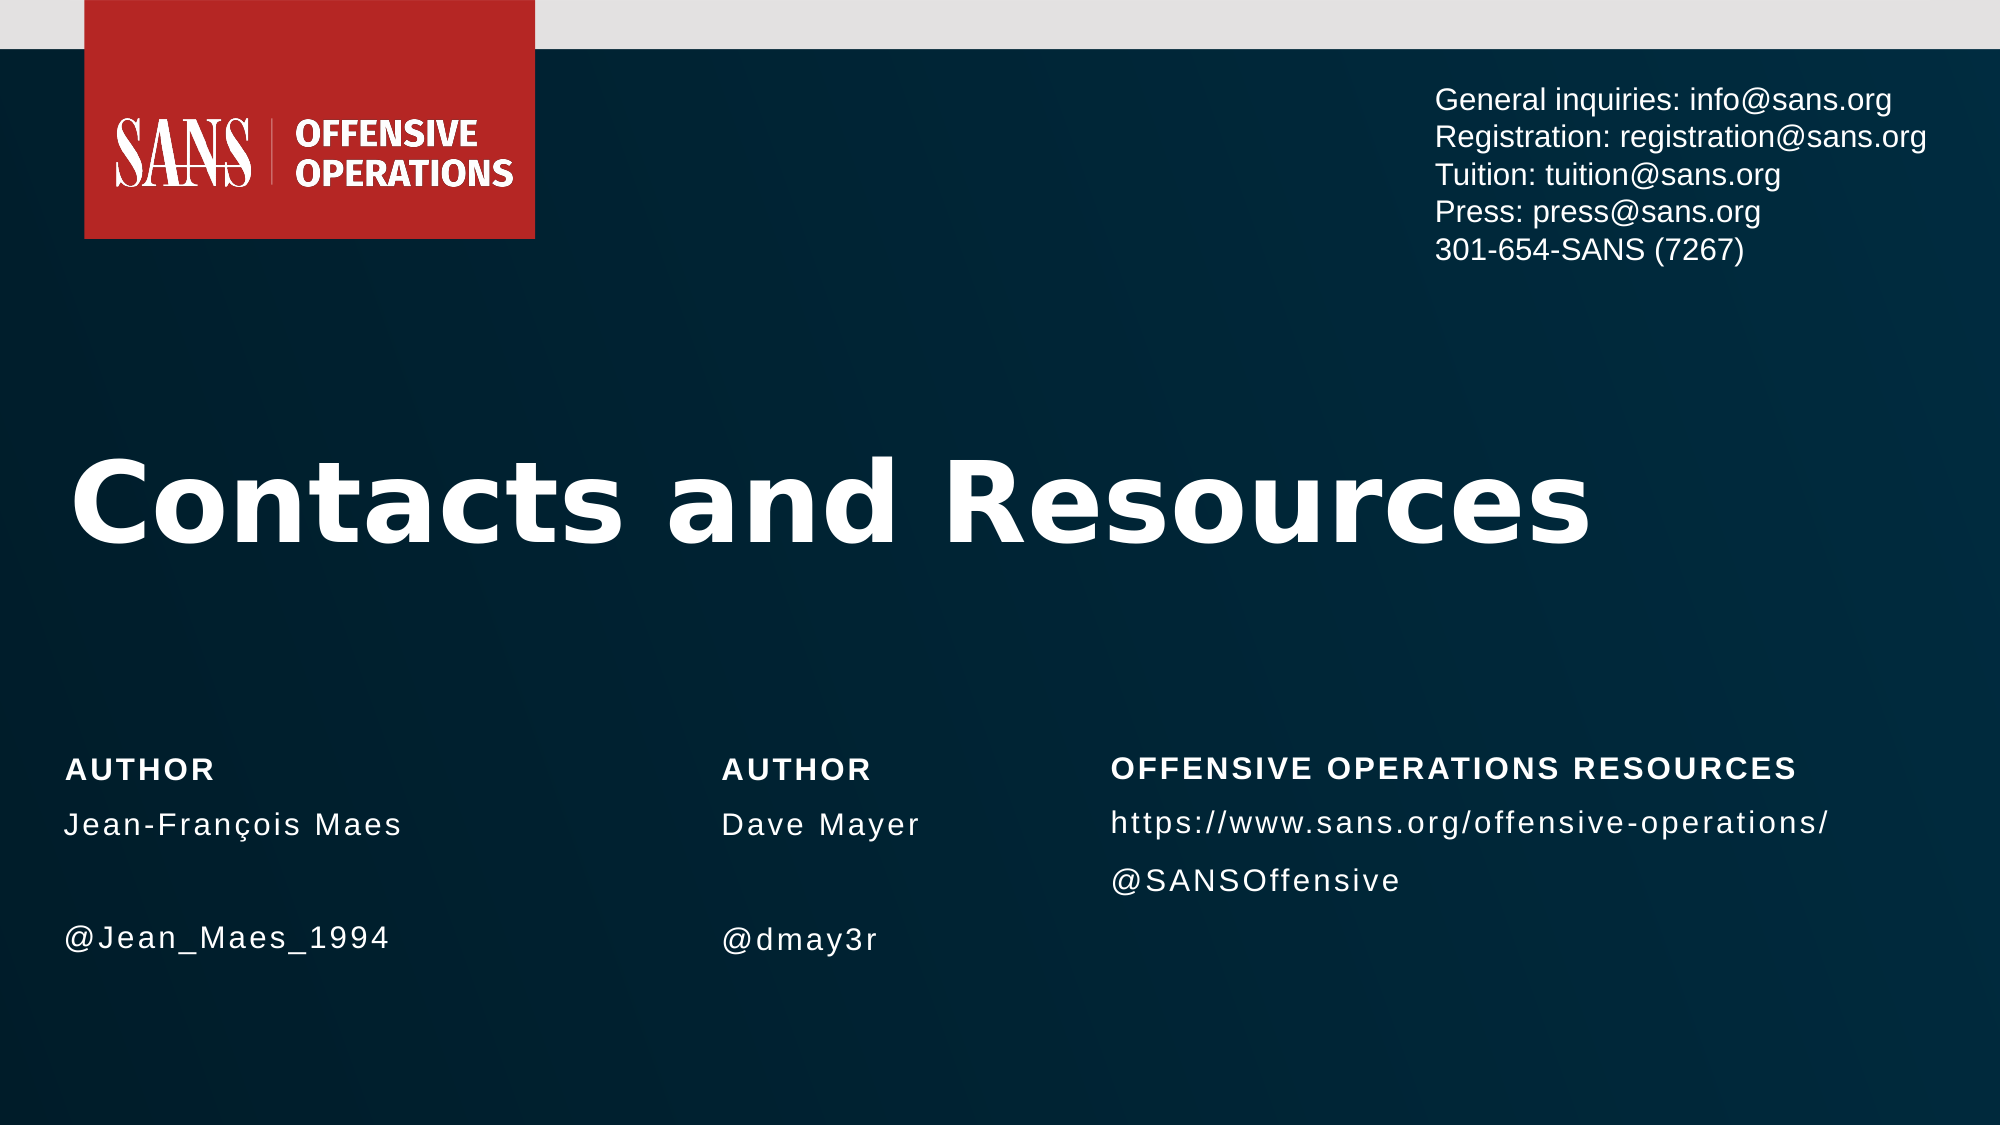

Contacts and Resources
OFFENSIVE OPERATIONS RESOURCES
AUTHOR
https://www.sans.org/offensive-operations/
Jean-François Maes
Dave Mayer

@SANSOffensive

@Jean_Maes_1994
@dmay3r